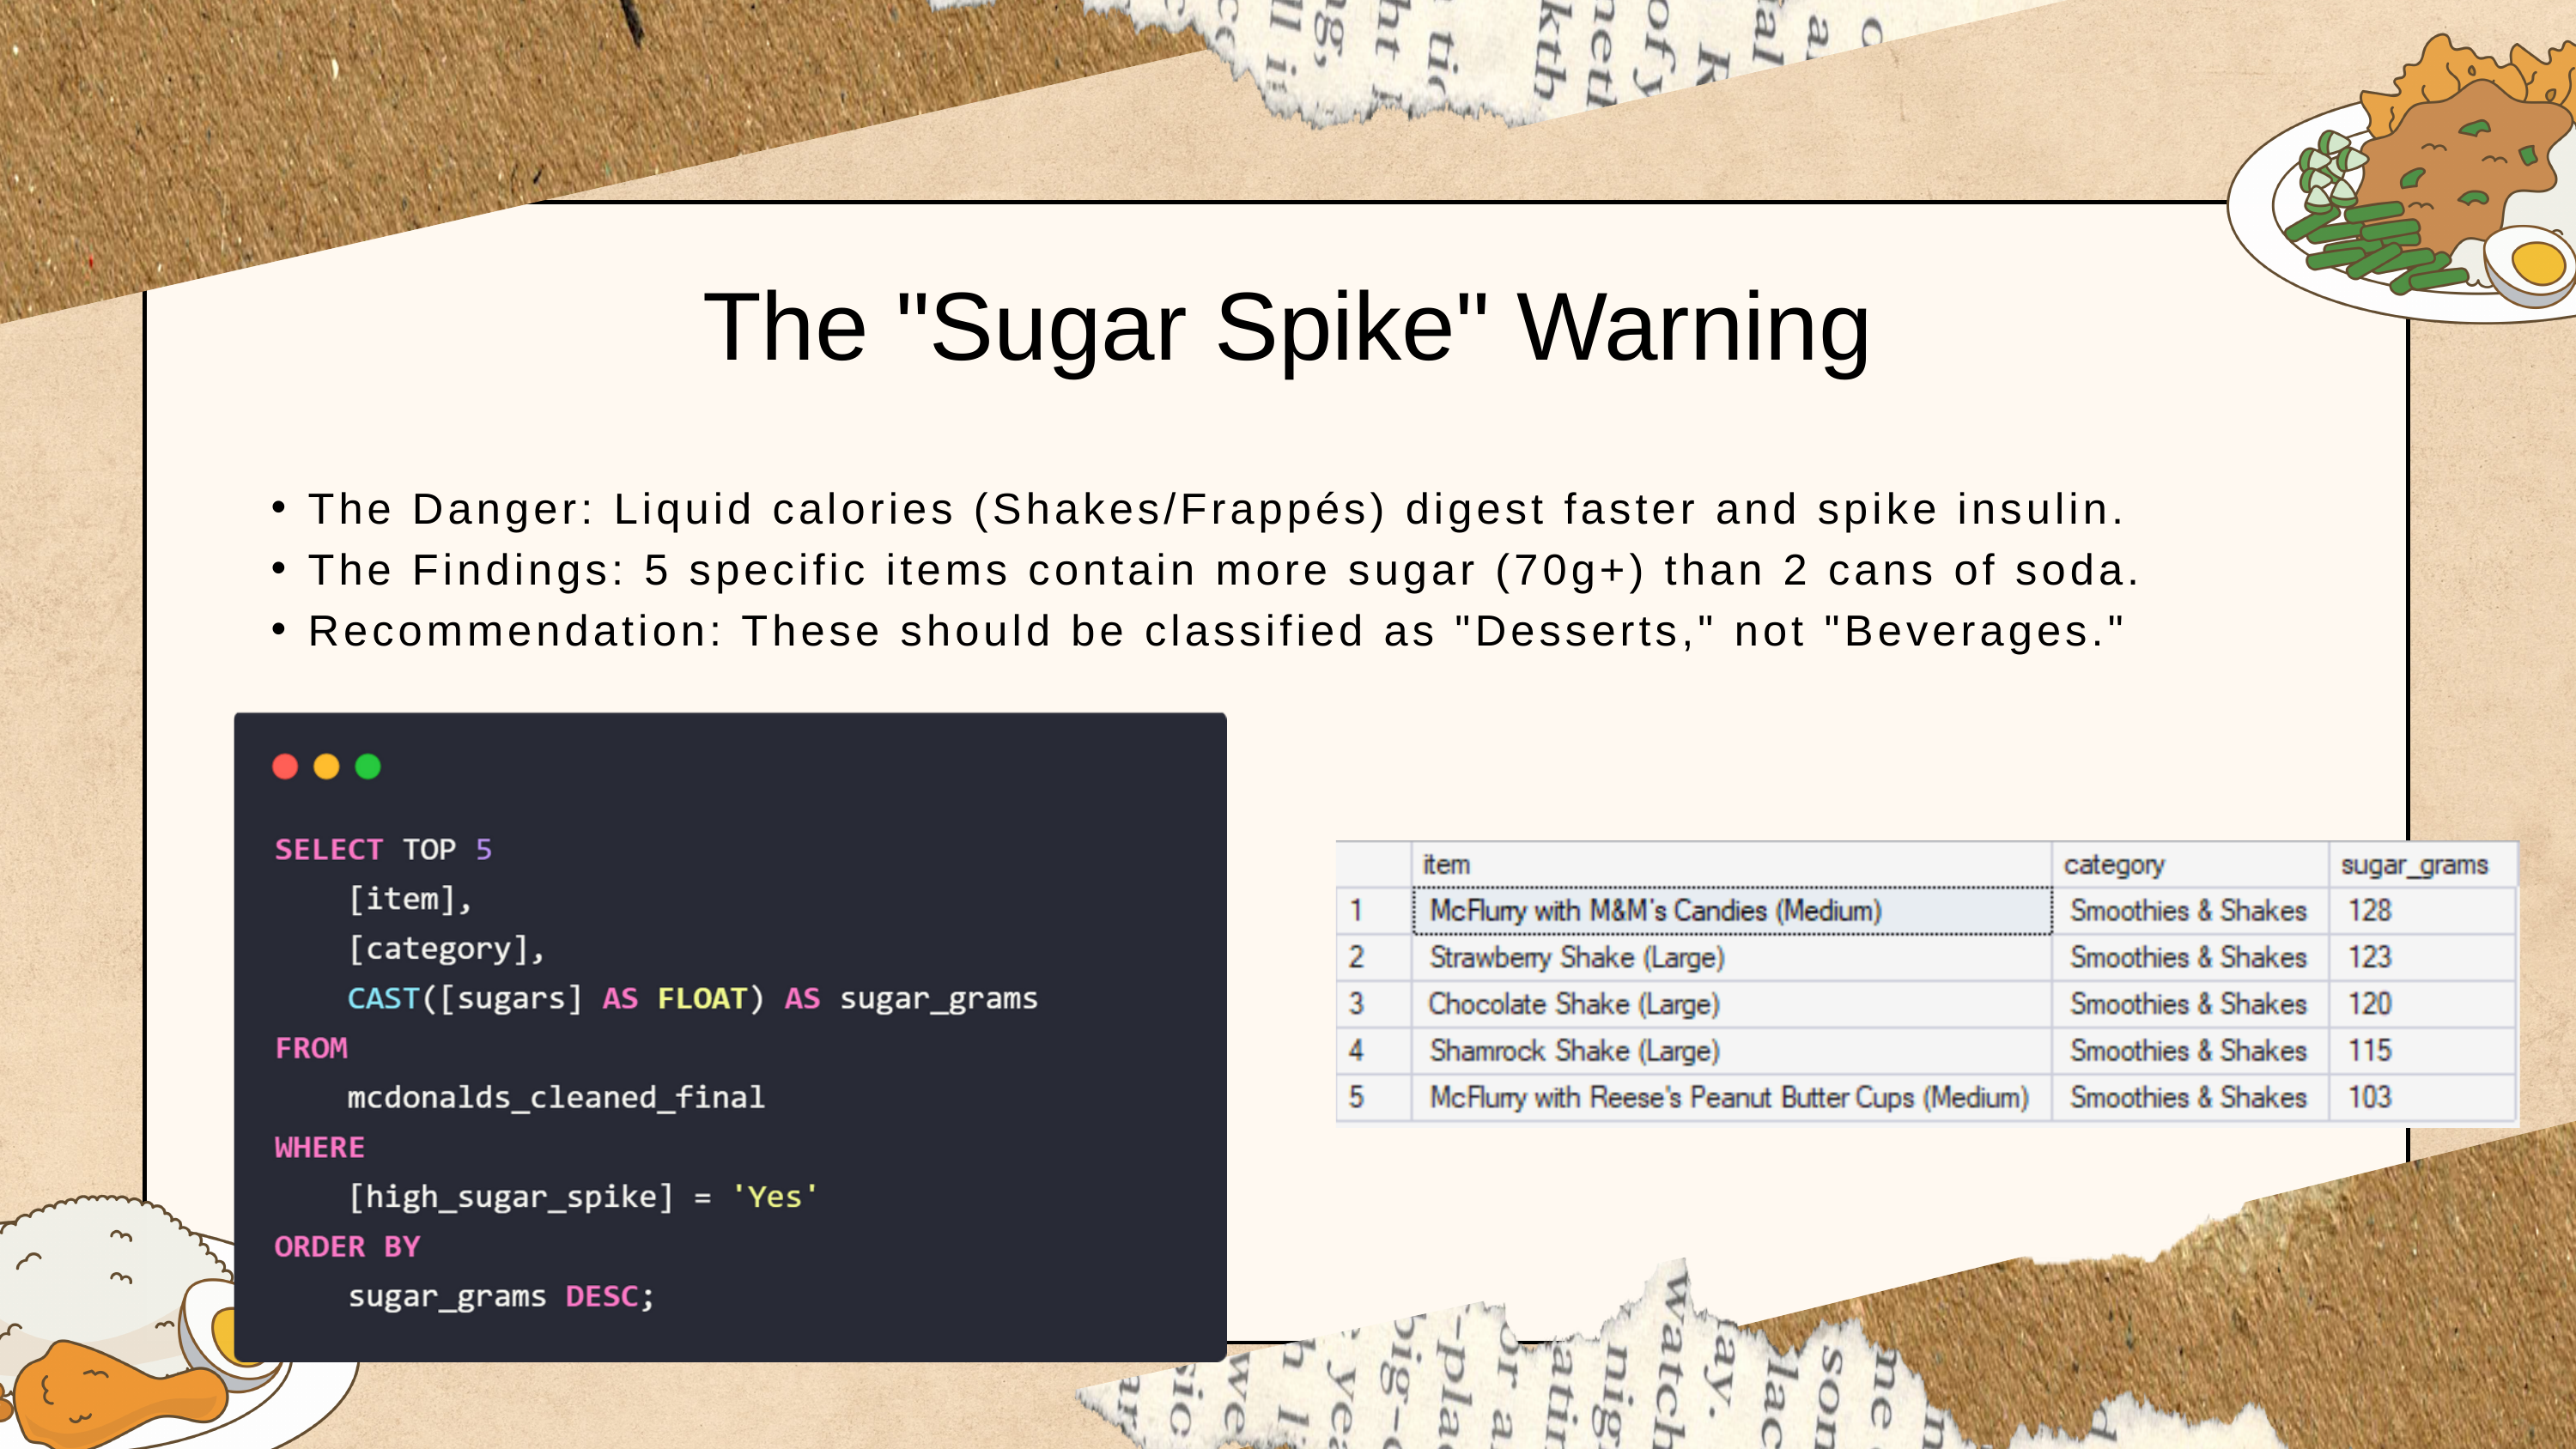

The "Sugar Spike" Warning

The Danger: Liquid calories (Shakes/Frappés) digest faster and spike insulin.
The Findings: 5 specific items contain more sugar (70g+) than 2 cans of soda.
Recommendation: These should be classified as "Desserts," not "Beverages."